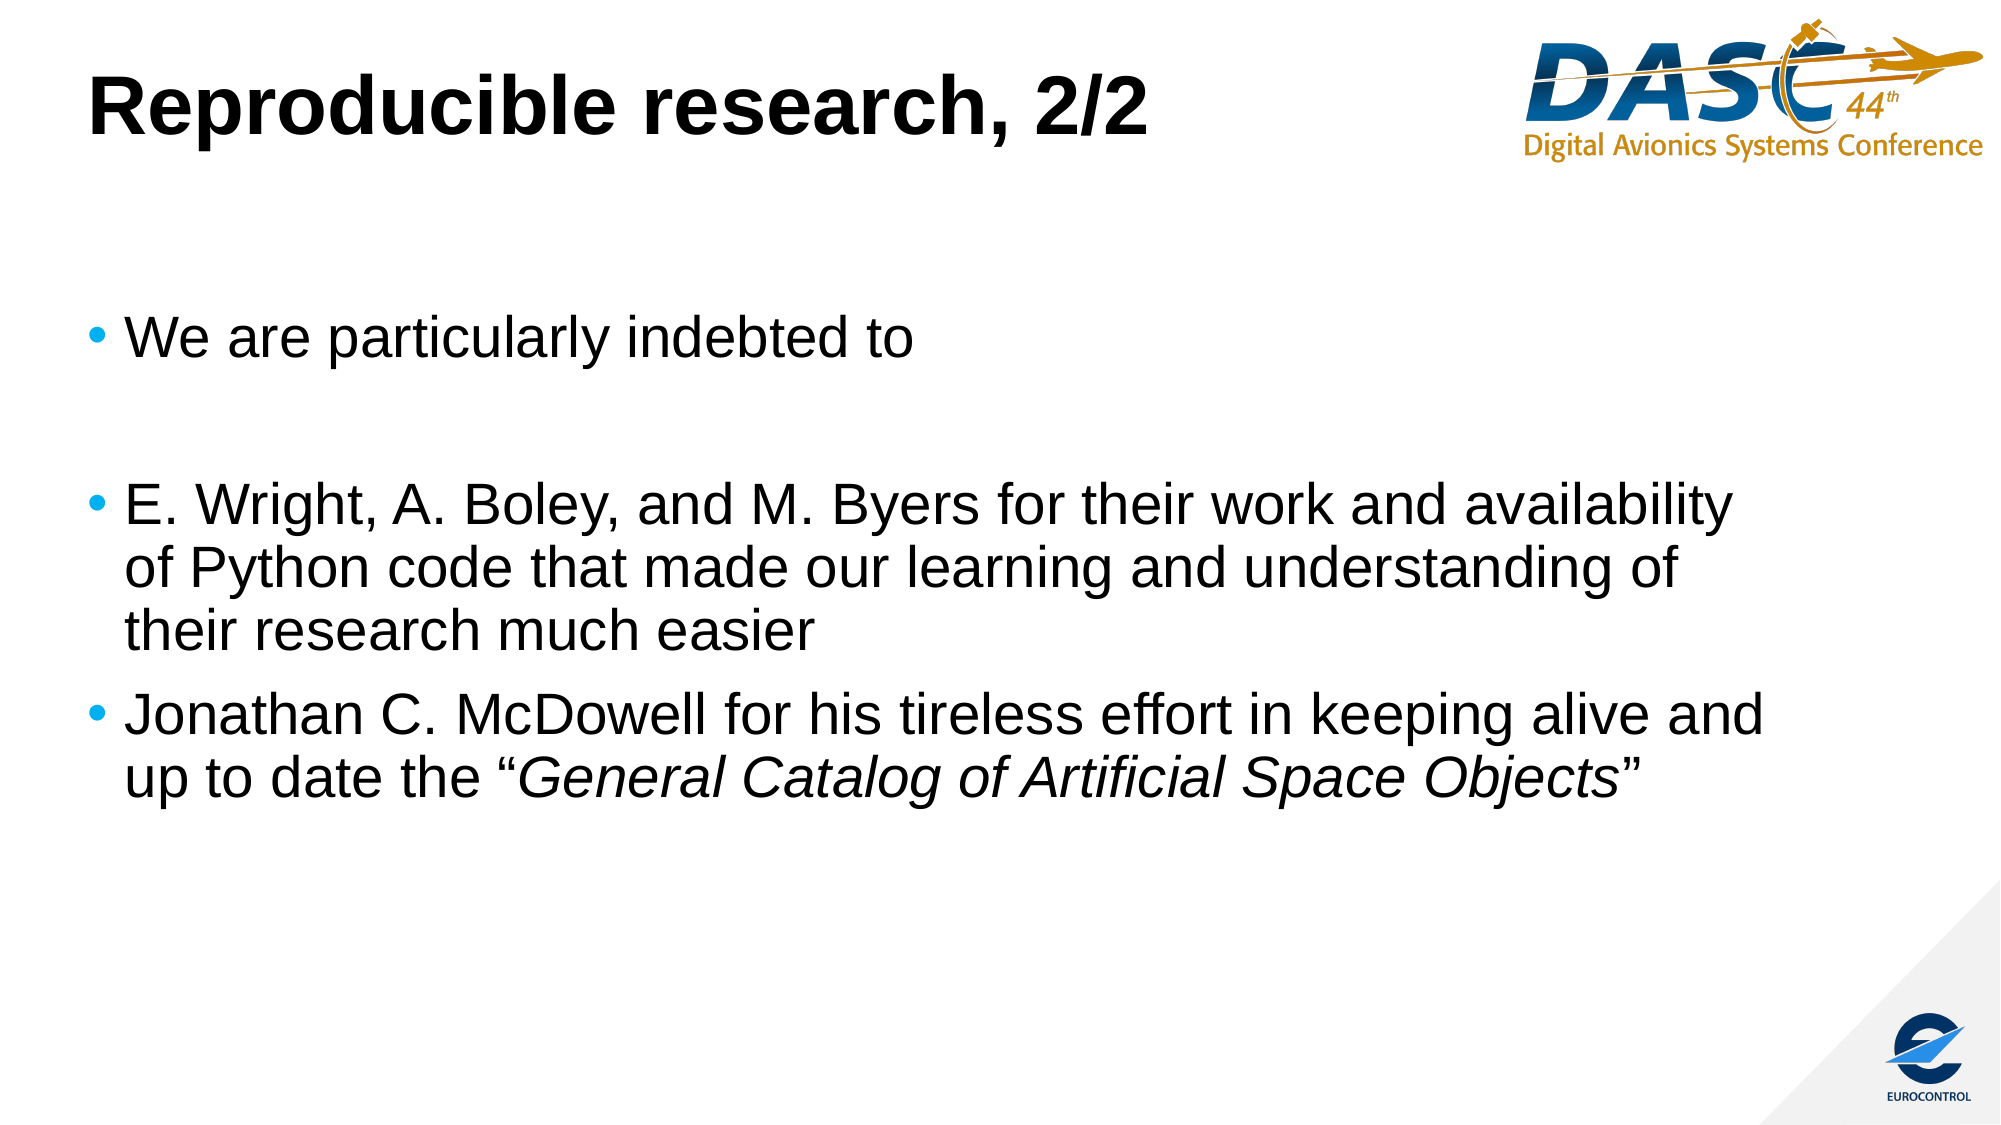

# Reproducible research, 2/2
We are particularly indebted to

E. Wright, A. Boley, and M. Byers for their work and availability of Python code that made our learning and understanding of their research much easier
Jonathan C. McDowell for his tireless effort in keeping alive and up to date the “General Catalog of Artificial Space Objects”